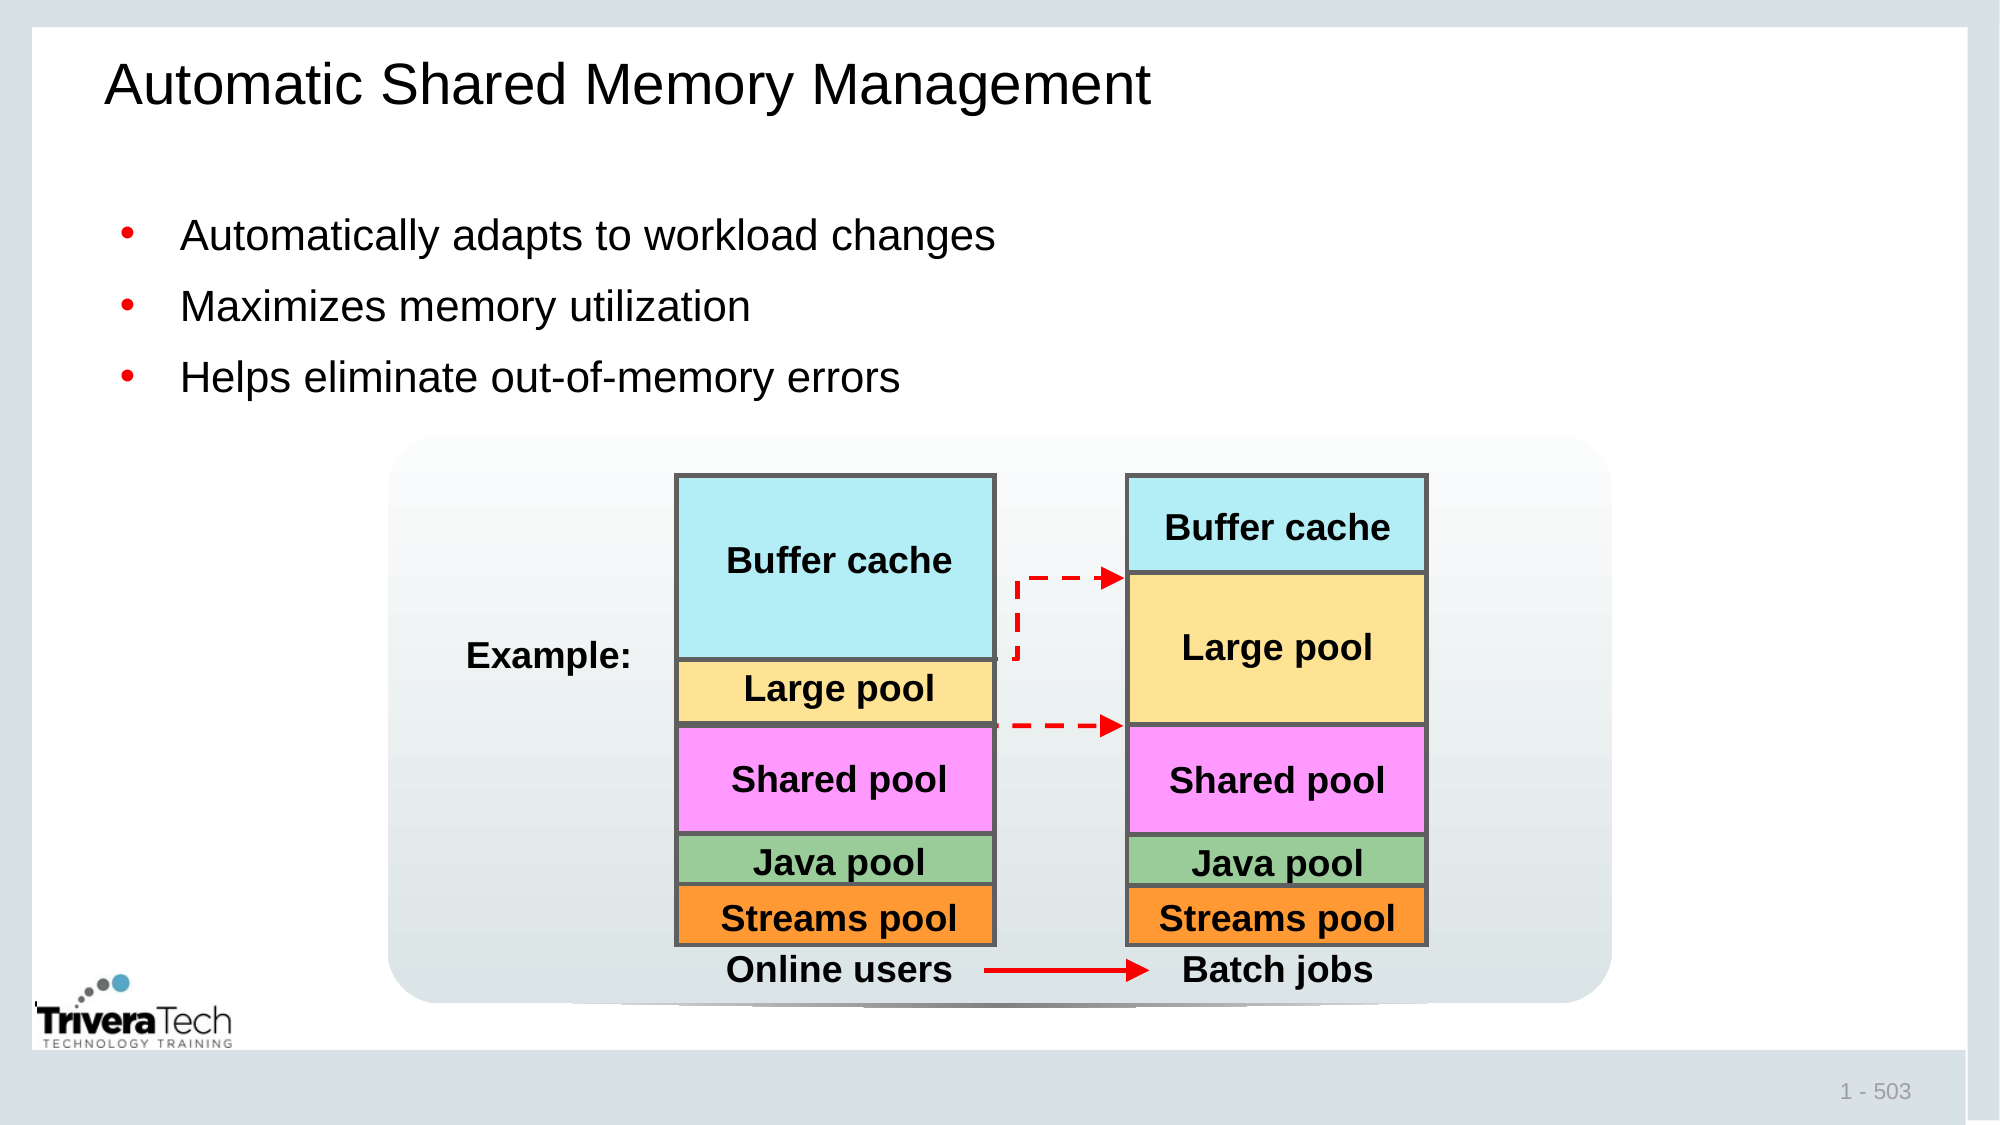

# Automatic Shared Memory Management
Automatically adapts to workload changes
Maximizes memory utilization
Helps eliminate out-of-memory errors

Buffer cache
Buffer cache

Large pool
Example:
Large pool

Shared pool
Shared pool
Java pool
Java pool

Streams pool
Streams pool
Online users
Batch jobs